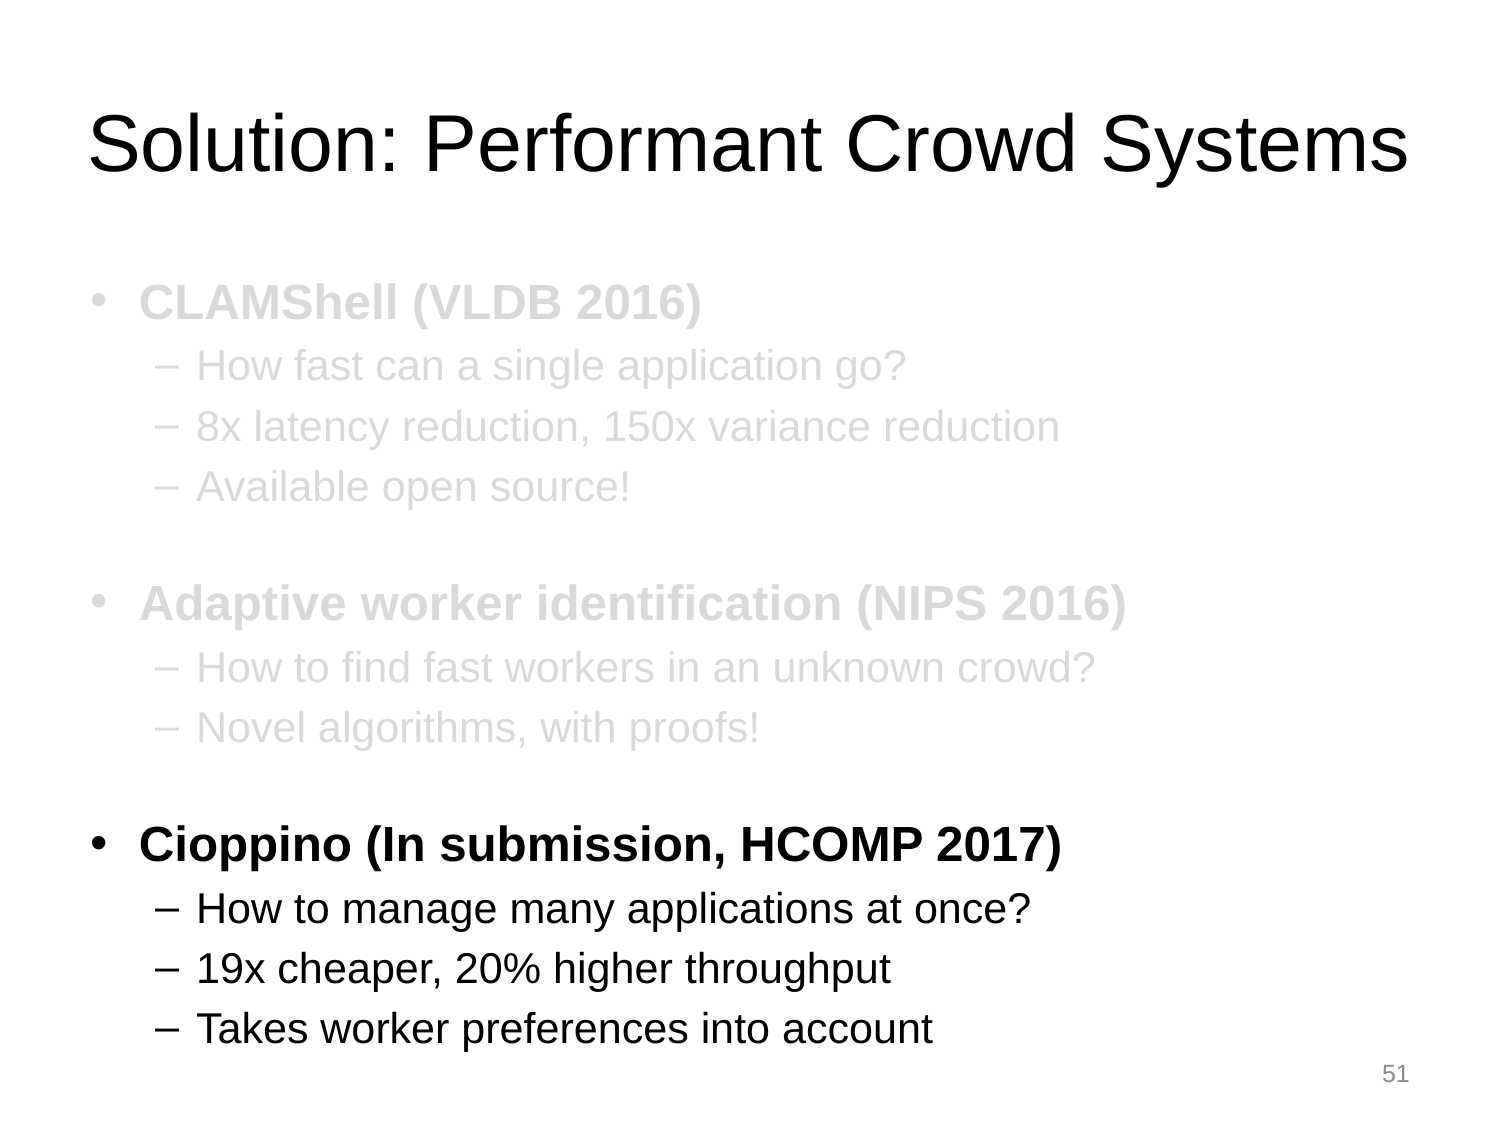

# Solution: Performant Crowd Systems
CLAMShell (VLDB 2016)
How fast can a single application go?
8x latency reduction, 150x variance reduction
Available open source!
Adaptive worker identification (NIPS 2016)
How to find fast workers in an unknown crowd?
Novel algorithms, with proofs!
Cioppino (In submission, HCOMP 2017)
How to manage many applications at once?
19x cheaper, 20% higher throughput
Takes worker preferences into account

51